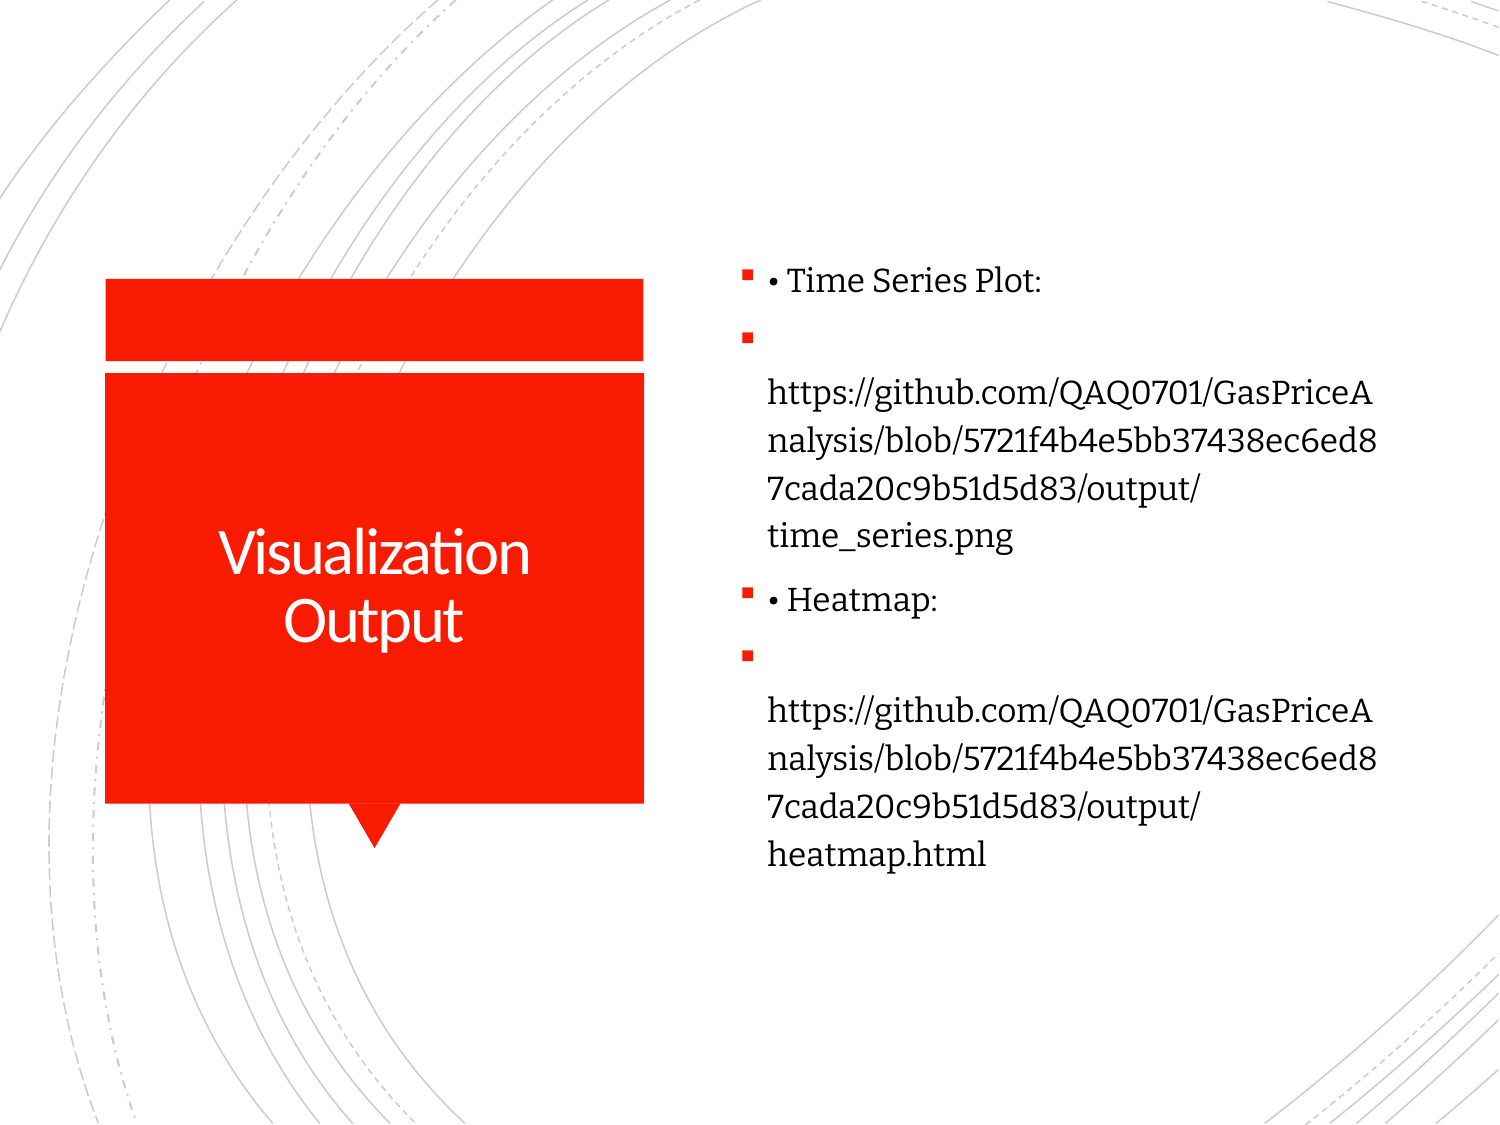

• Time Series Plot:
  https://github.com/QAQ0701/GasPriceAnalysis/blob/5721f4b4e5bb37438ec6ed87cada20c9b51d5d83/output/time_series.png
• Heatmap:
  https://github.com/QAQ0701/GasPriceAnalysis/blob/5721f4b4e5bb37438ec6ed87cada20c9b51d5d83/output/heatmap.html
# Visualization Output